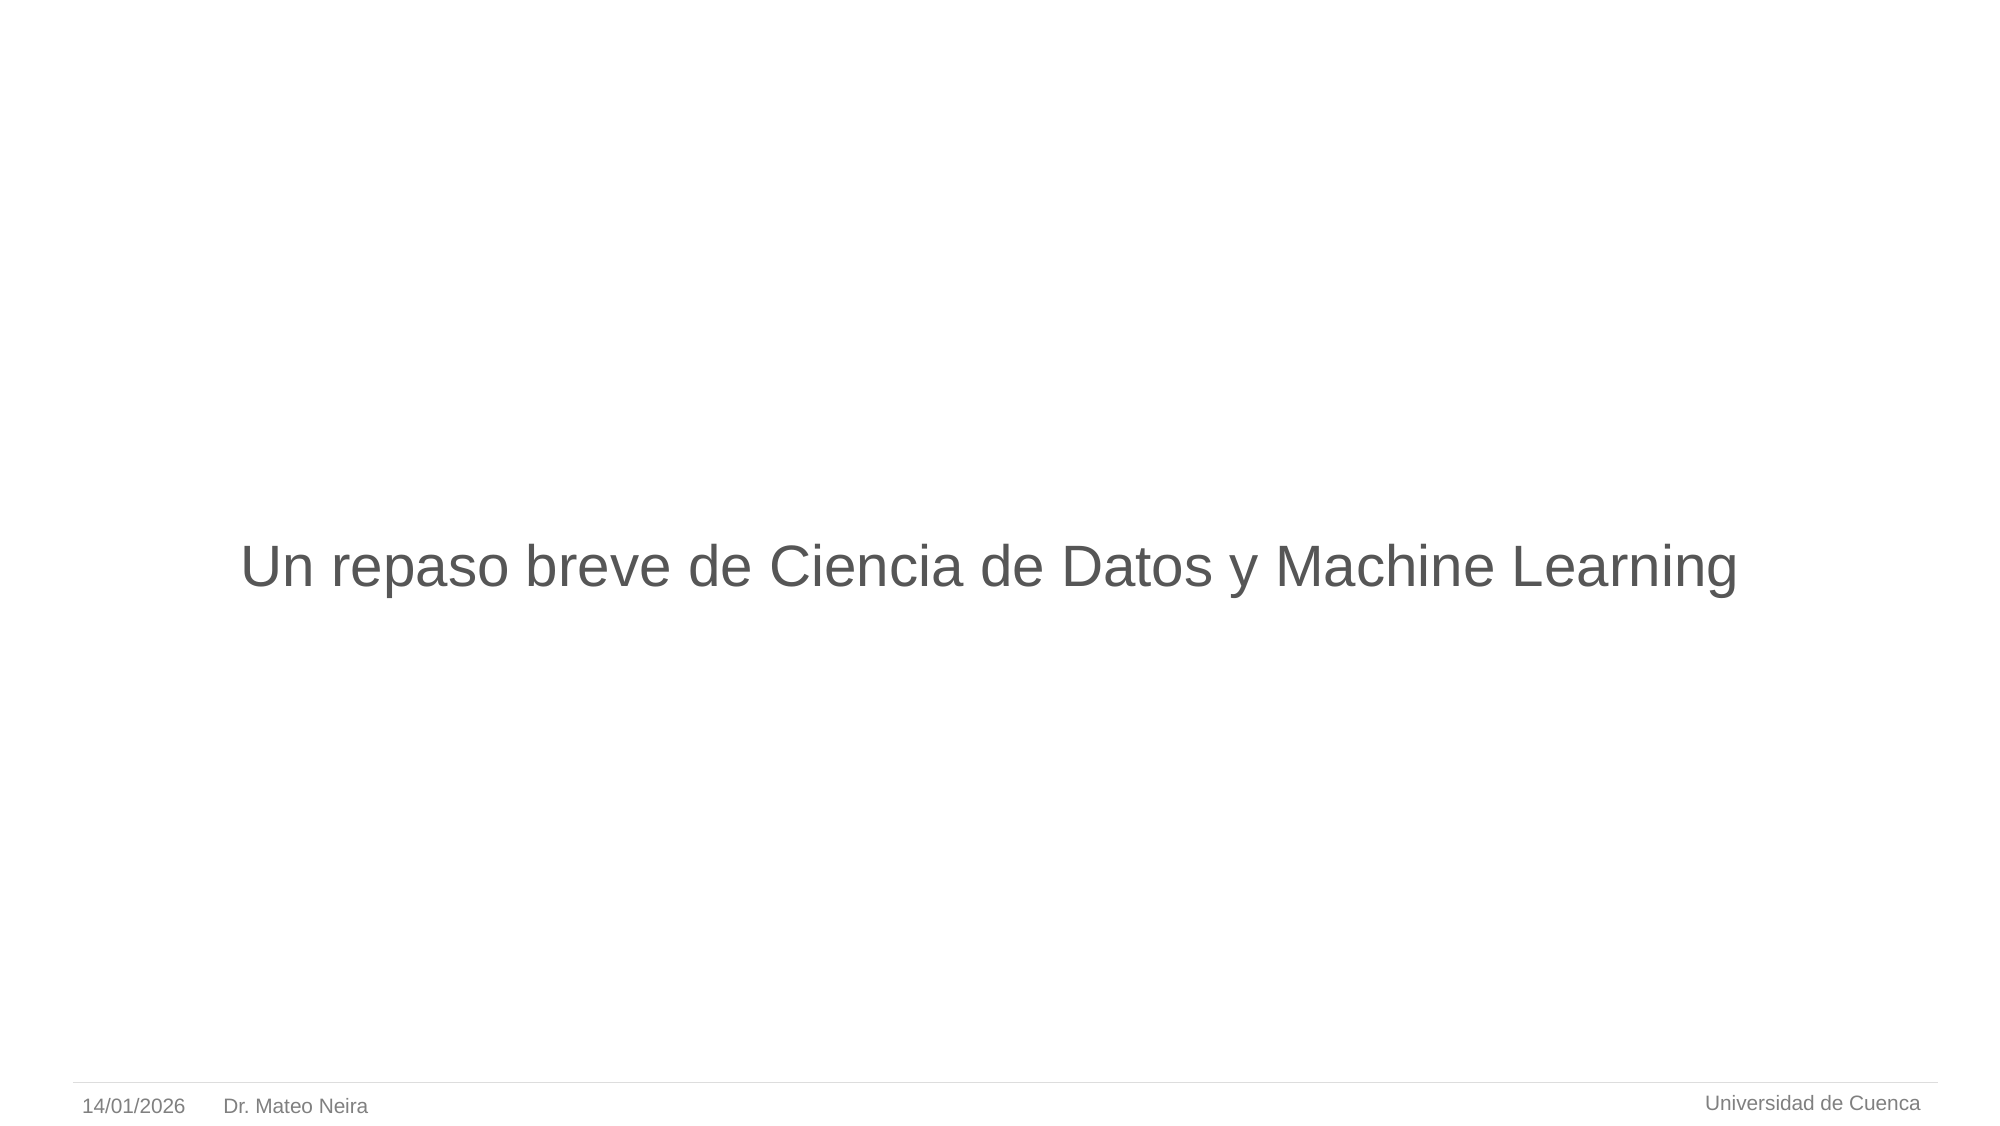

Un repaso breve de Ciencia de Datos y Machine Learning